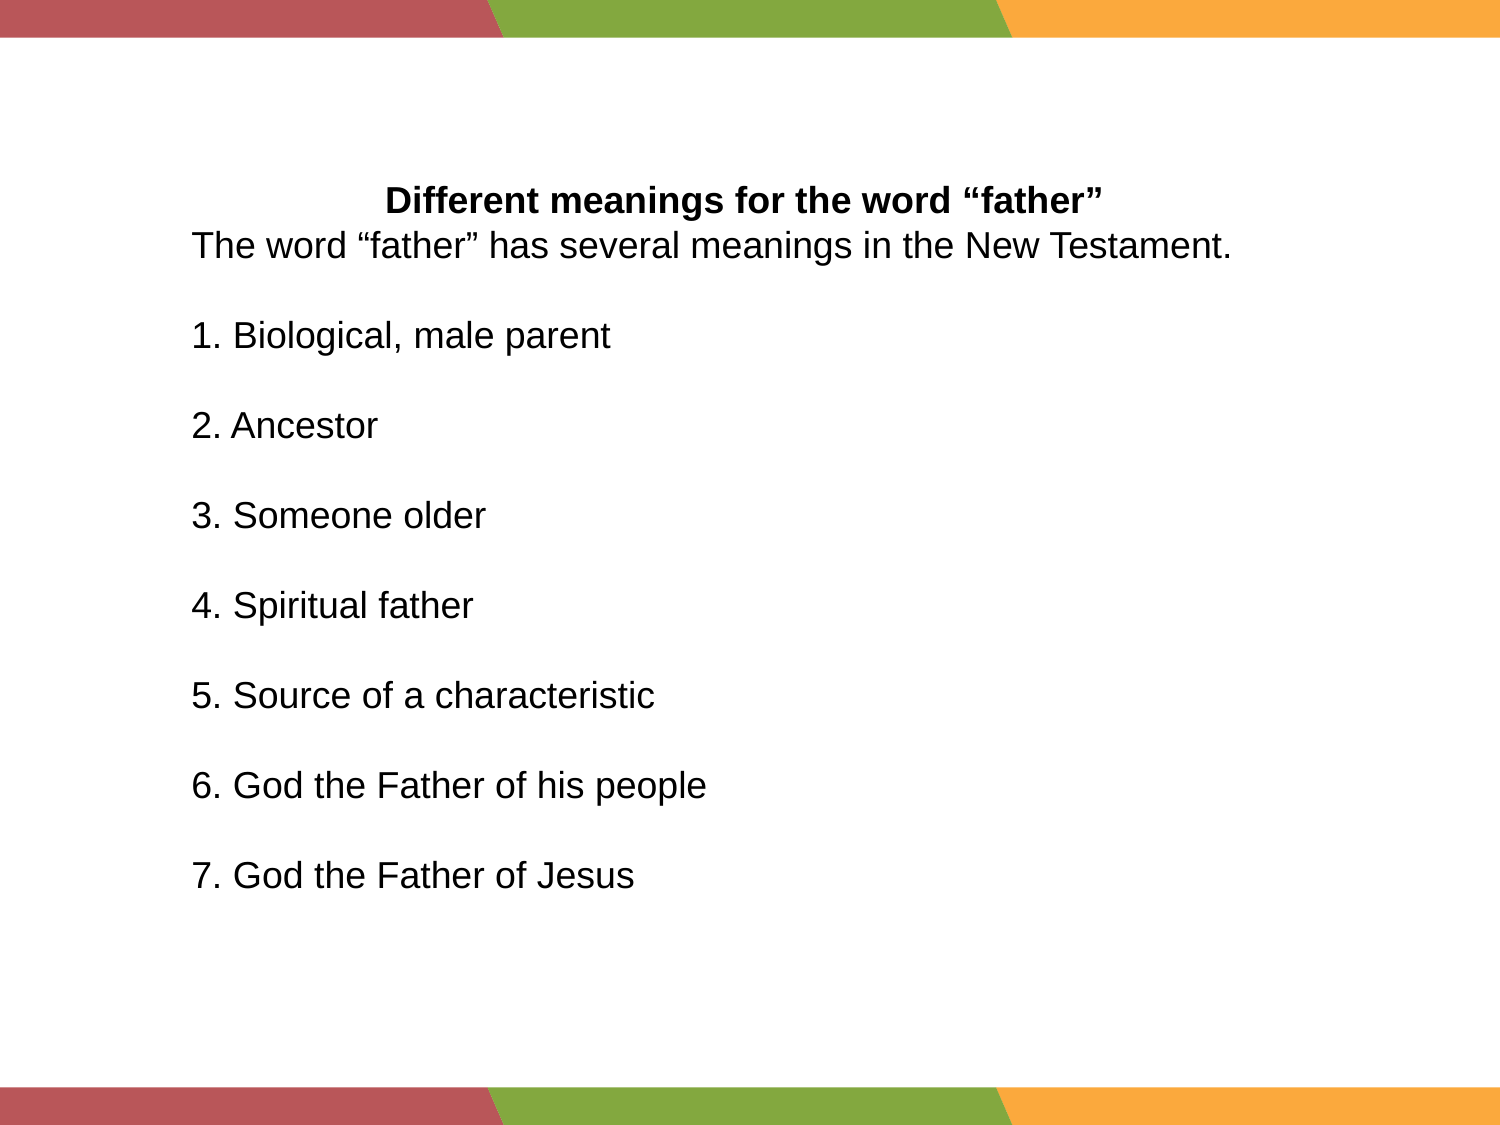

Different meanings for the word “father”
The word “father” has several meanings in the New Testament.

1. Biological, male parent

2. Ancestor

3. Someone older

4. Spiritual father

5. Source of a characteristic

6. God the Father of his people

7. God the Father of Jesus